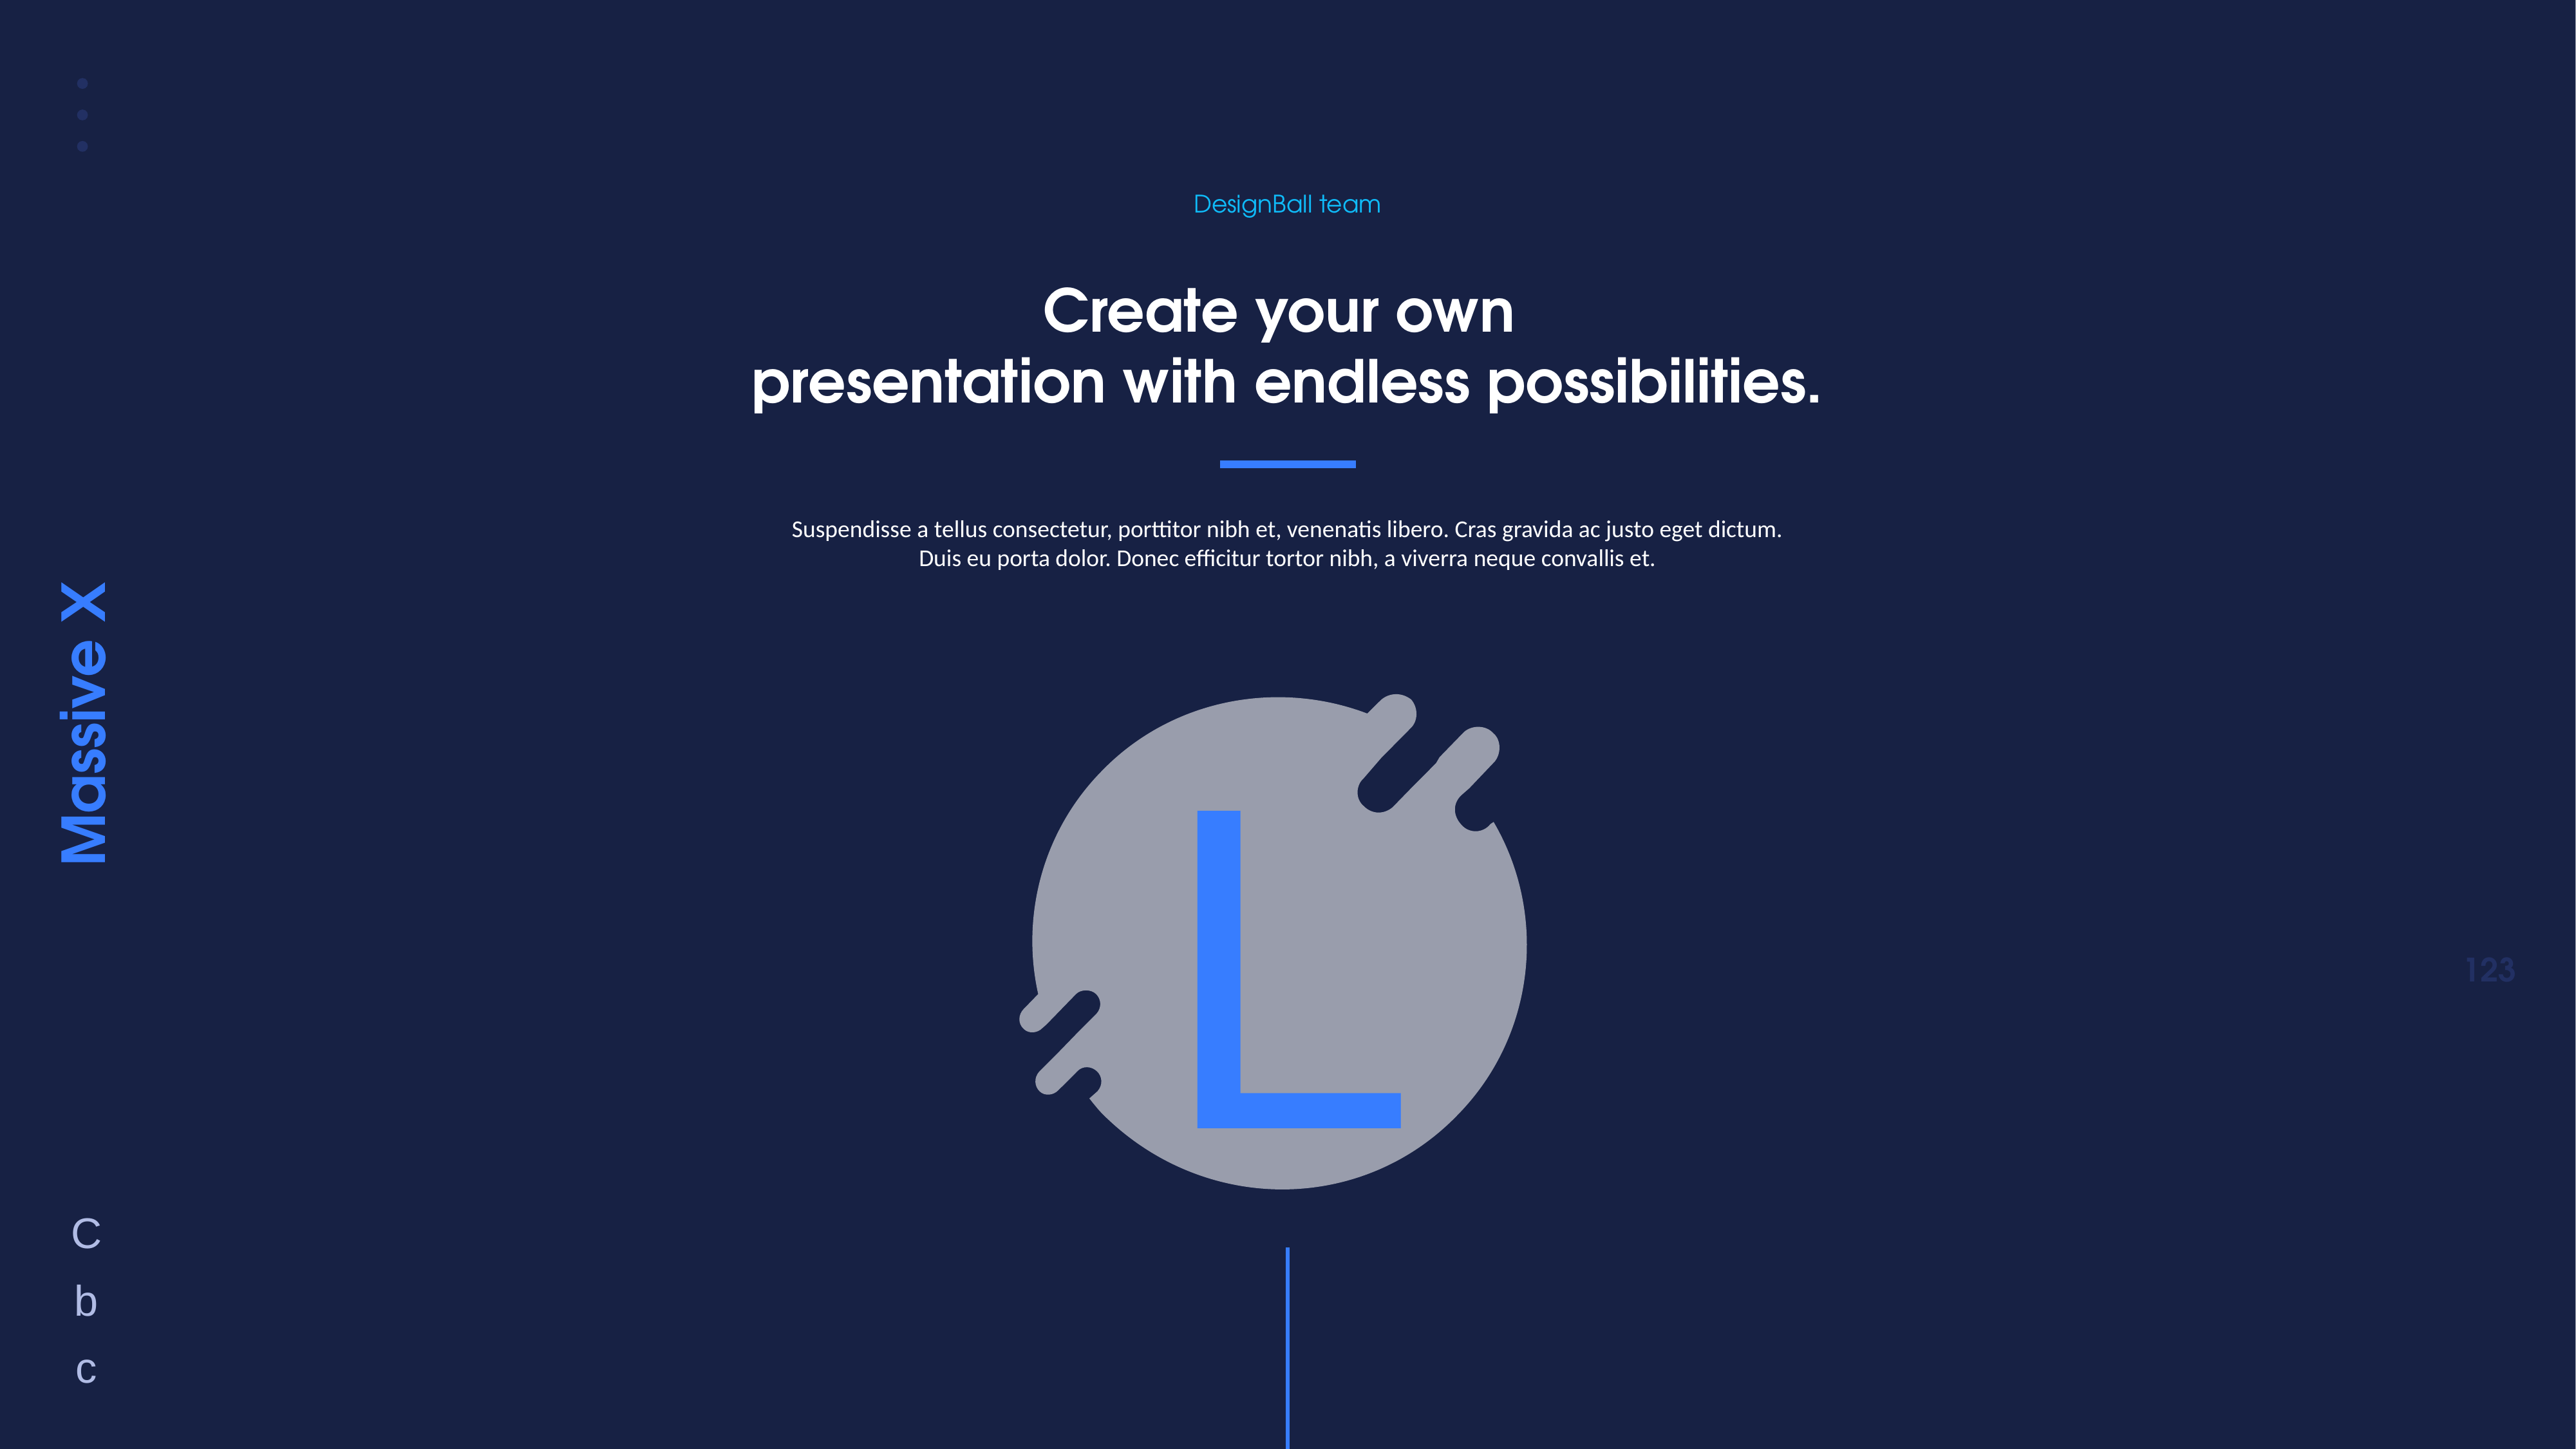

DesignBall team
Create your own
presentation with endless possibilities.
Suspendisse a tellus consectetur, porttitor nibh et, venenatis libero. Cras gravida ac justo eget dictum. Duis eu porta dolor. Donec efficitur tortor nibh, a viverra neque convallis et.
L